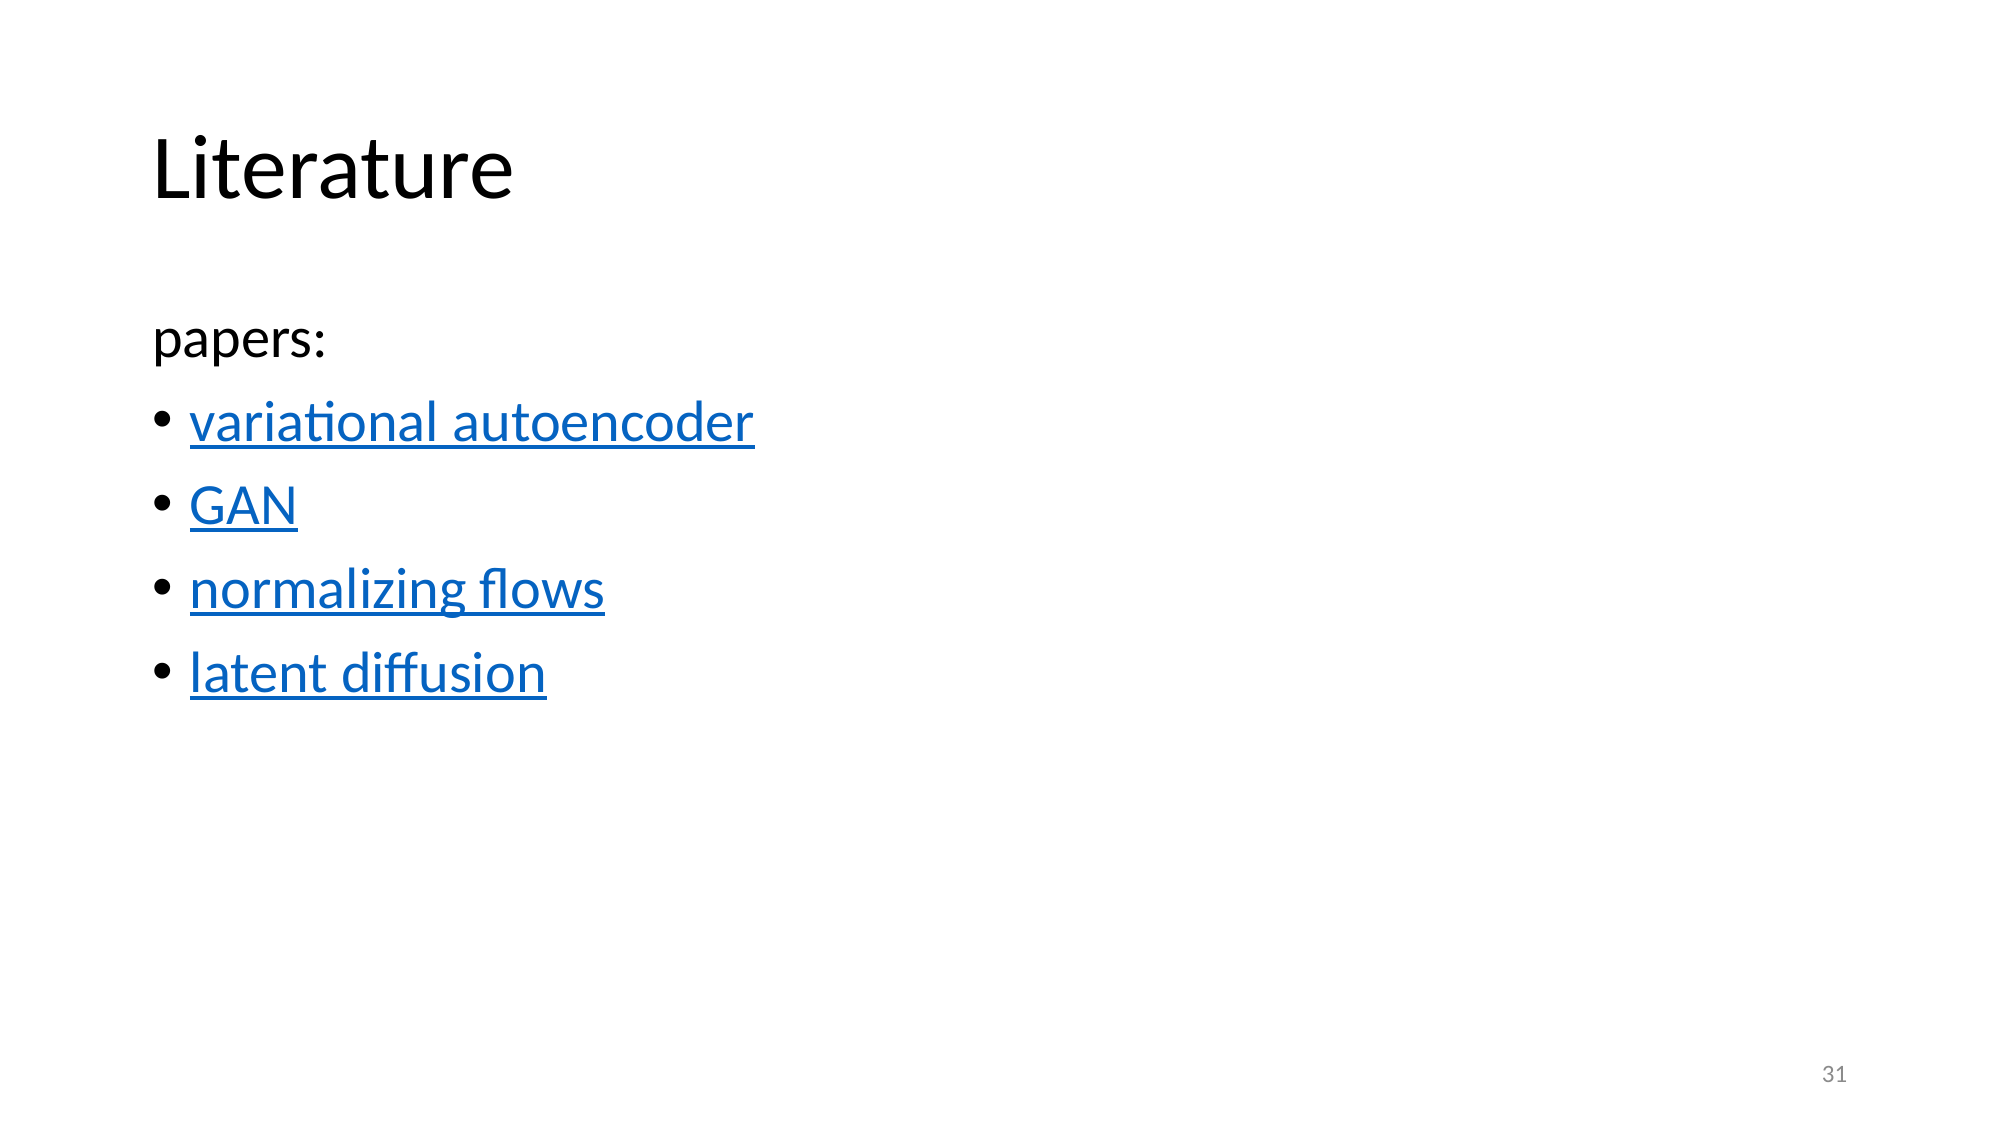

# Literature
papers:
variational autoencoder
GAN
normalizing flows
latent diffusion
31